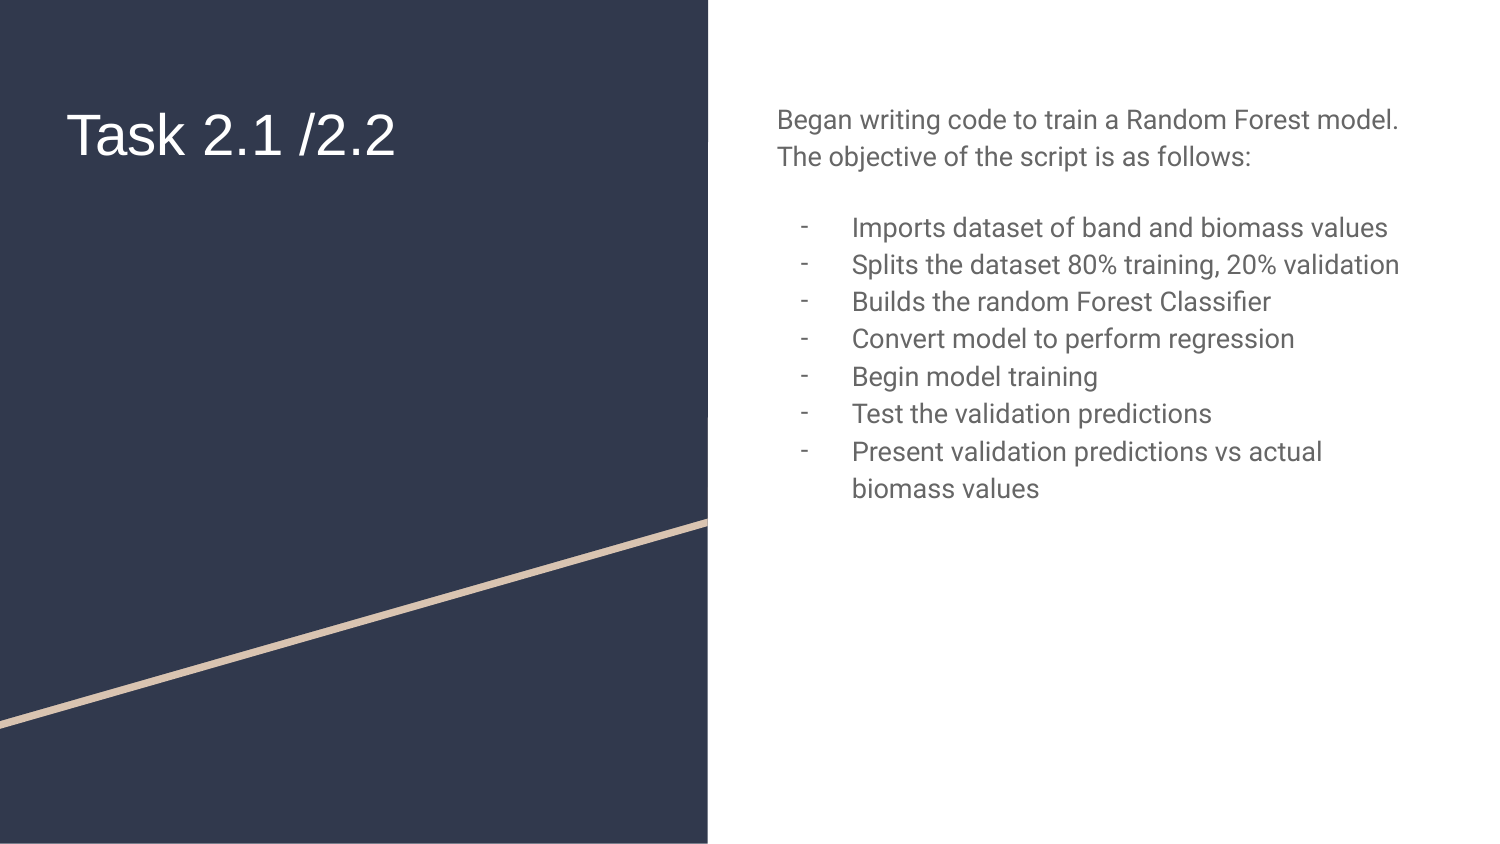

# Task 2.1 /2.2
Began writing code to train a Random Forest model. The objective of the script is as follows:
Imports dataset of band and biomass values
Splits the dataset 80% training, 20% validation
Builds the random Forest Classifier
Convert model to perform regression
Begin model training
Test the validation predictions
Present validation predictions vs actual biomass values